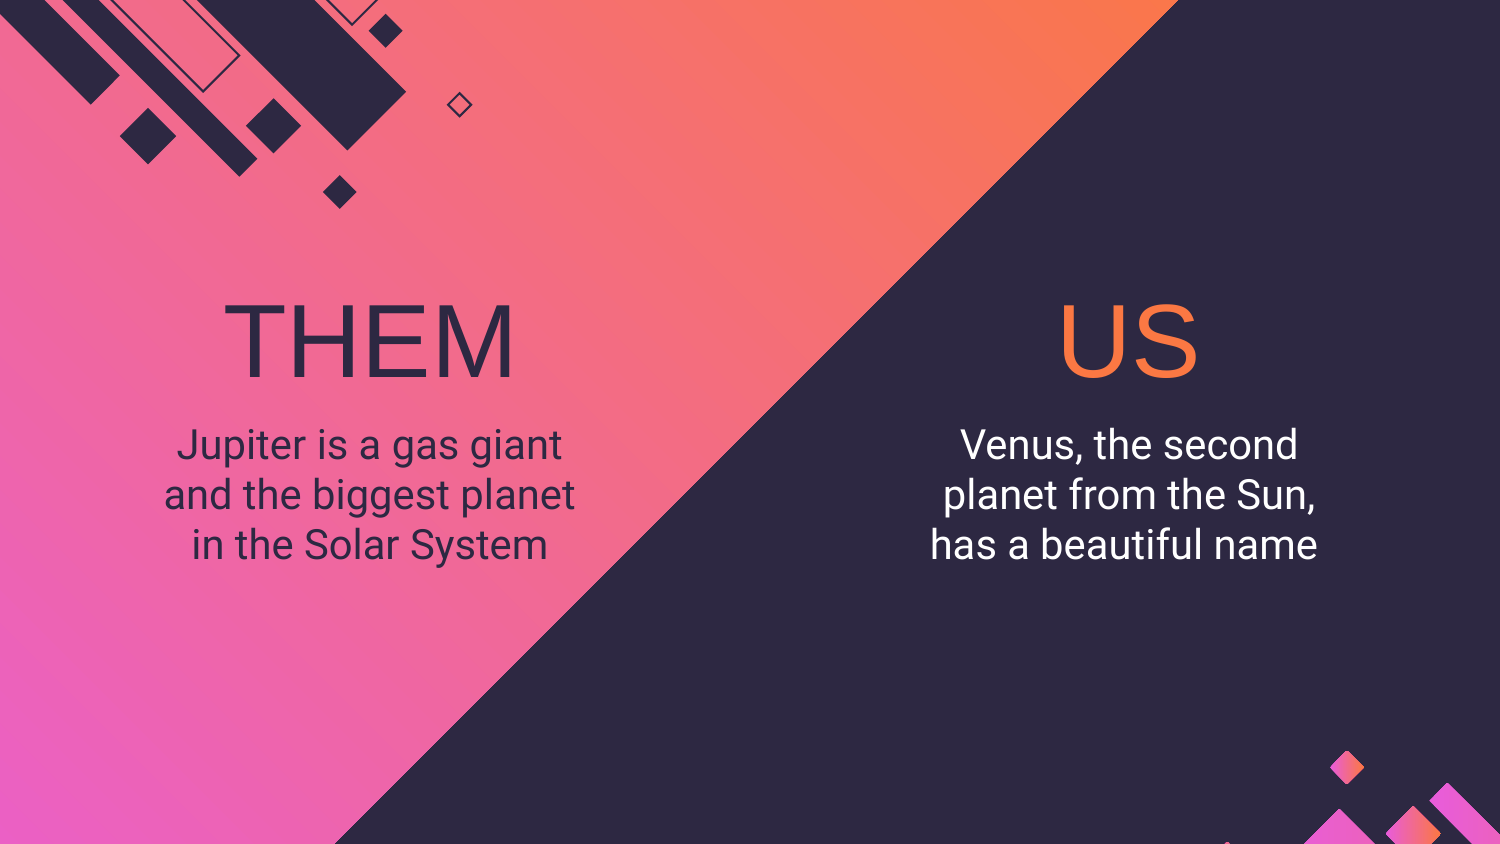

# THEM
US
Jupiter is a gas giant and the biggest planet in the Solar System
Venus, the second planet from the Sun, has a beautiful name